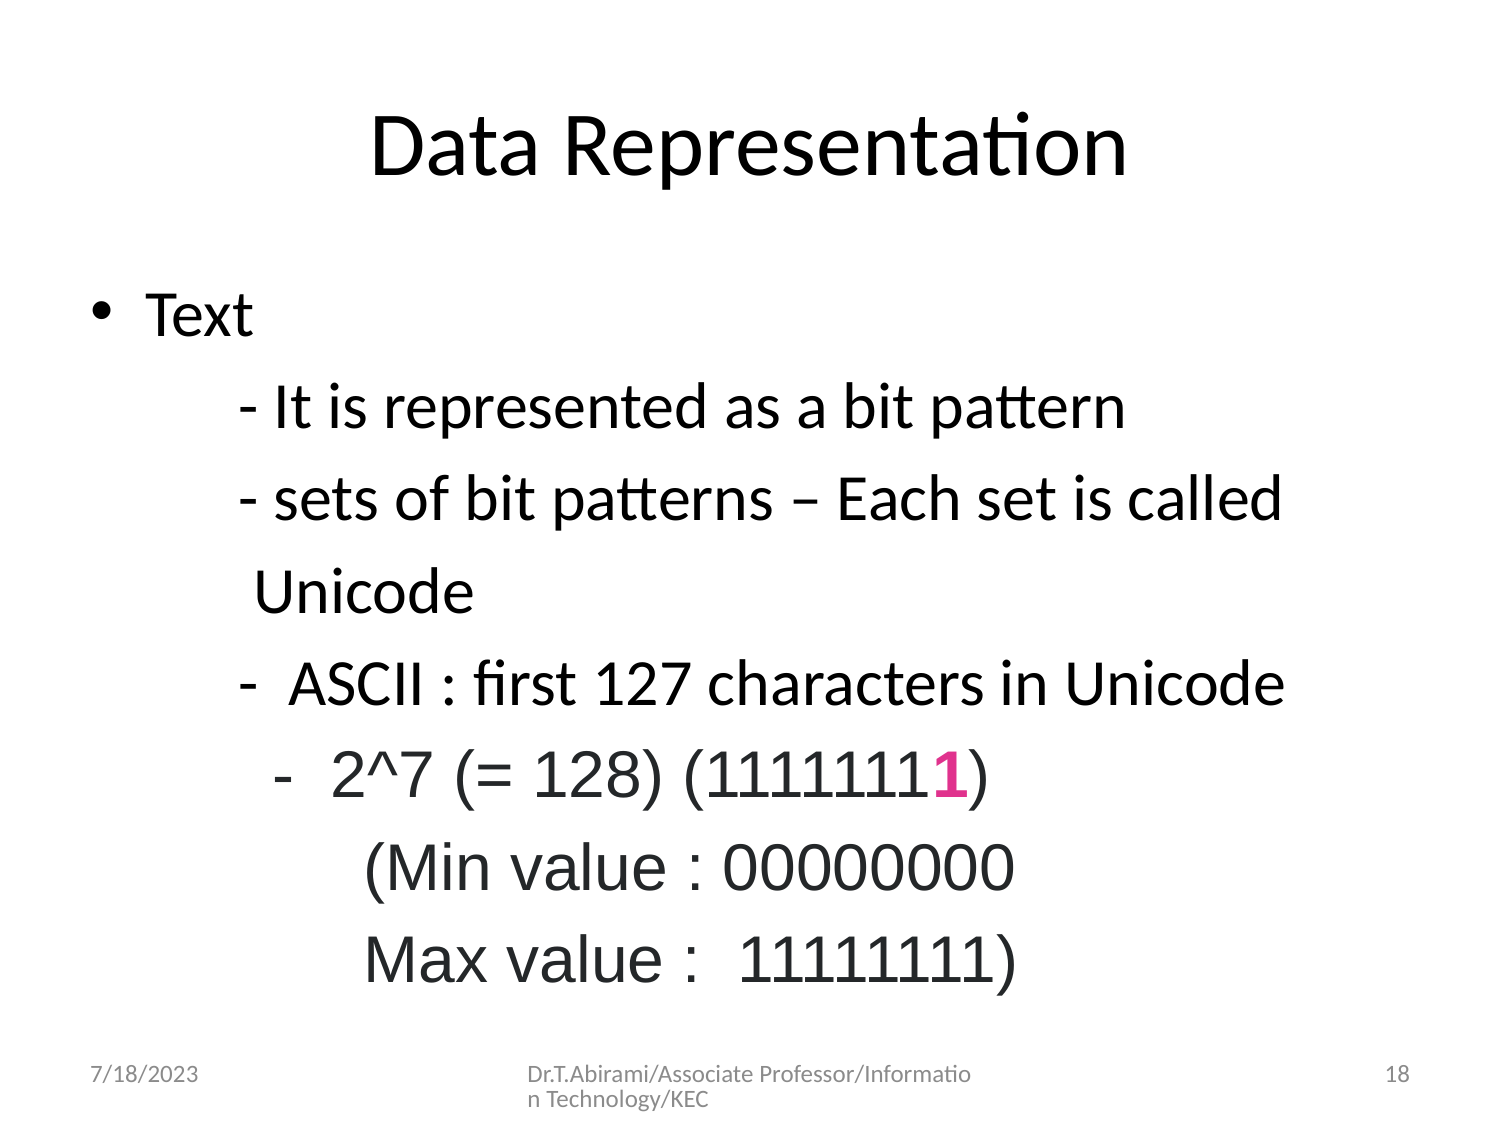

# Data Representation
Text
	- It is represented as a bit pattern
	- sets of bit patterns – Each set is called
					 Unicode
	-  ASCII : first 127 characters in Unicode
          -  2^7 (= 128) (11111111)
               (Min value : 00000000
               Max value :  11111111)

7/18/2023
Dr.T.Abirami/Associate Professor/Information Technology/KEC
18